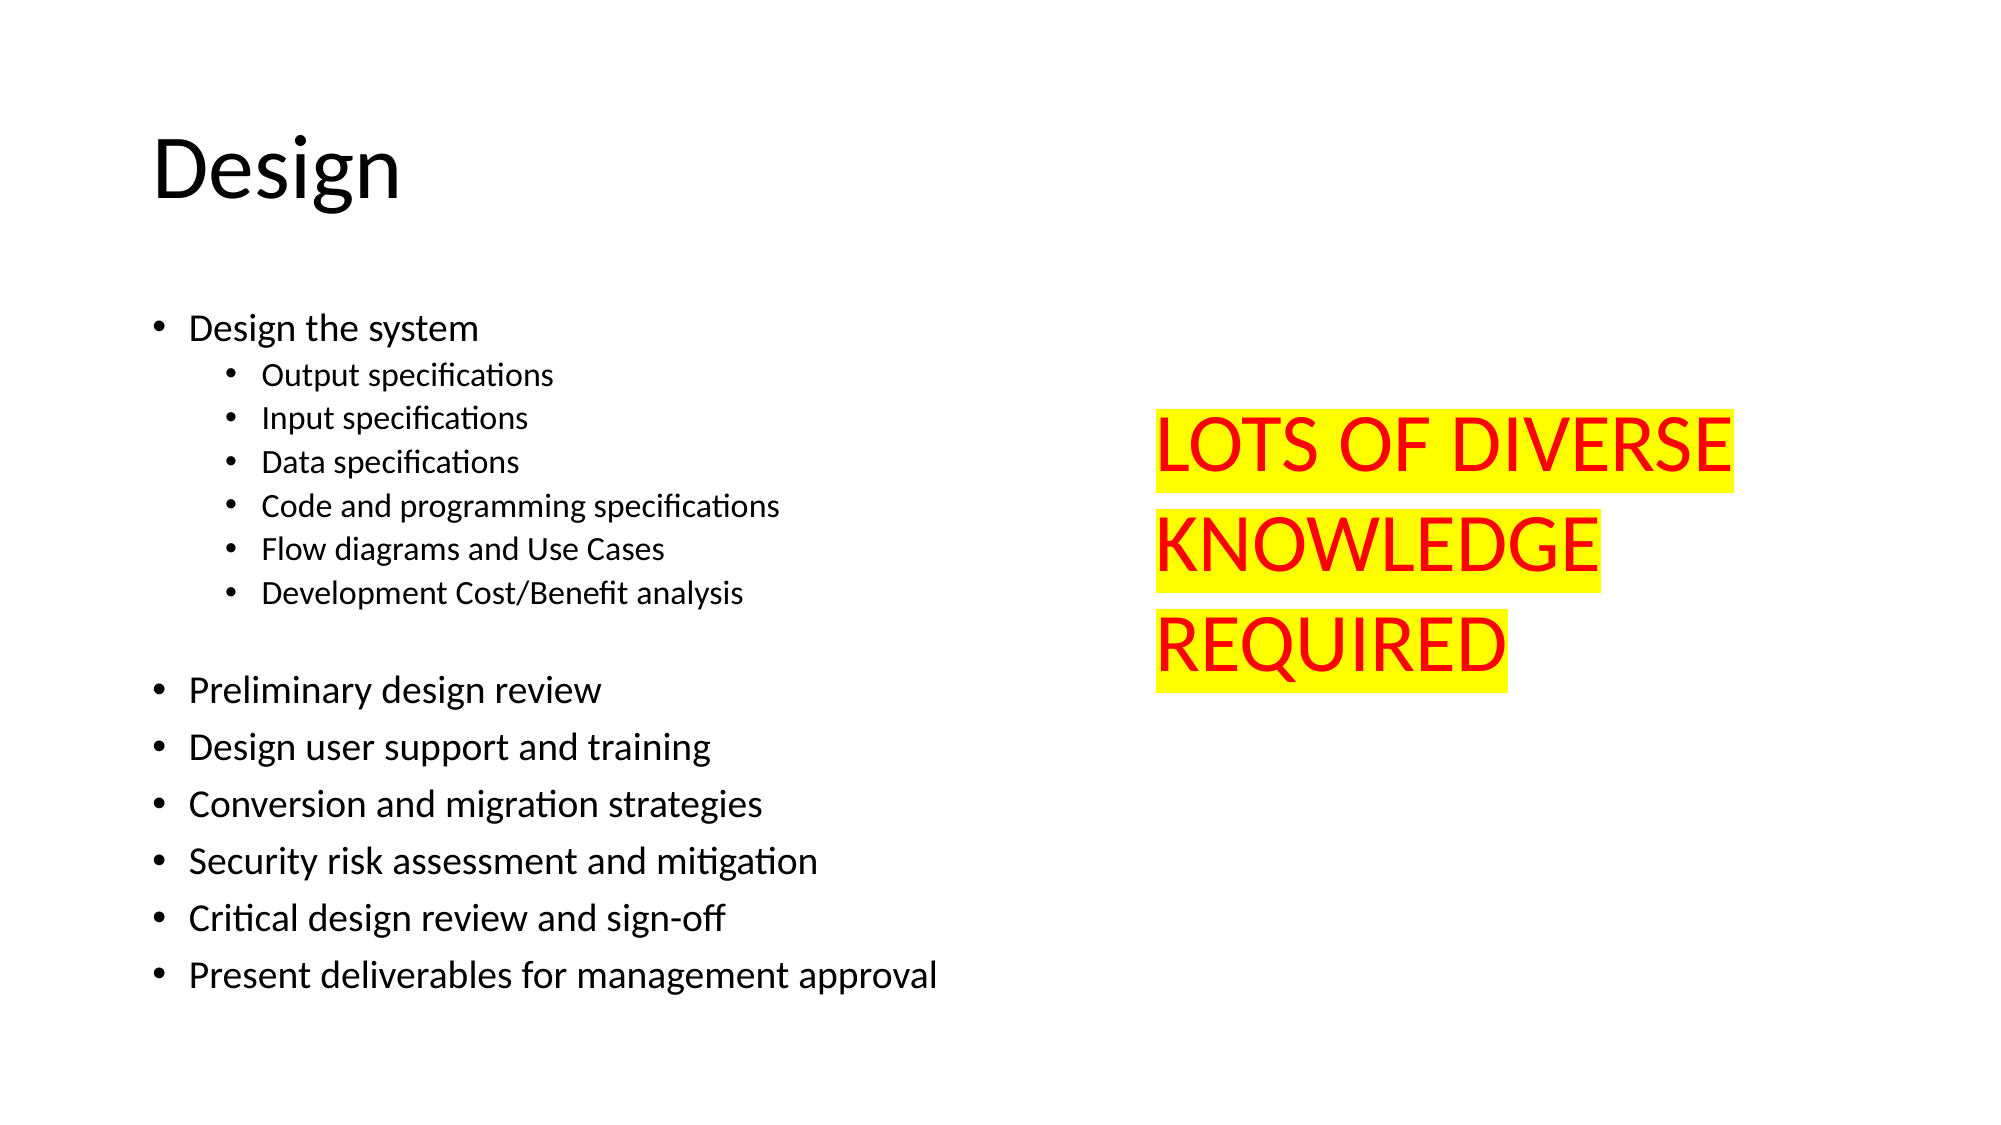

# Design
Design the system
Output specifications
Input specifications
Data specifications
Code and programming specifications
Flow diagrams and Use Cases
Development Cost/Benefit analysis

Preliminary design review
Design user support and training
Conversion and migration strategies
Security risk assessment and mitigation
Critical design review and sign-off
Present deliverables for management approval

LOTS OF DIVERSE KNOWLEDGE REQUIRED